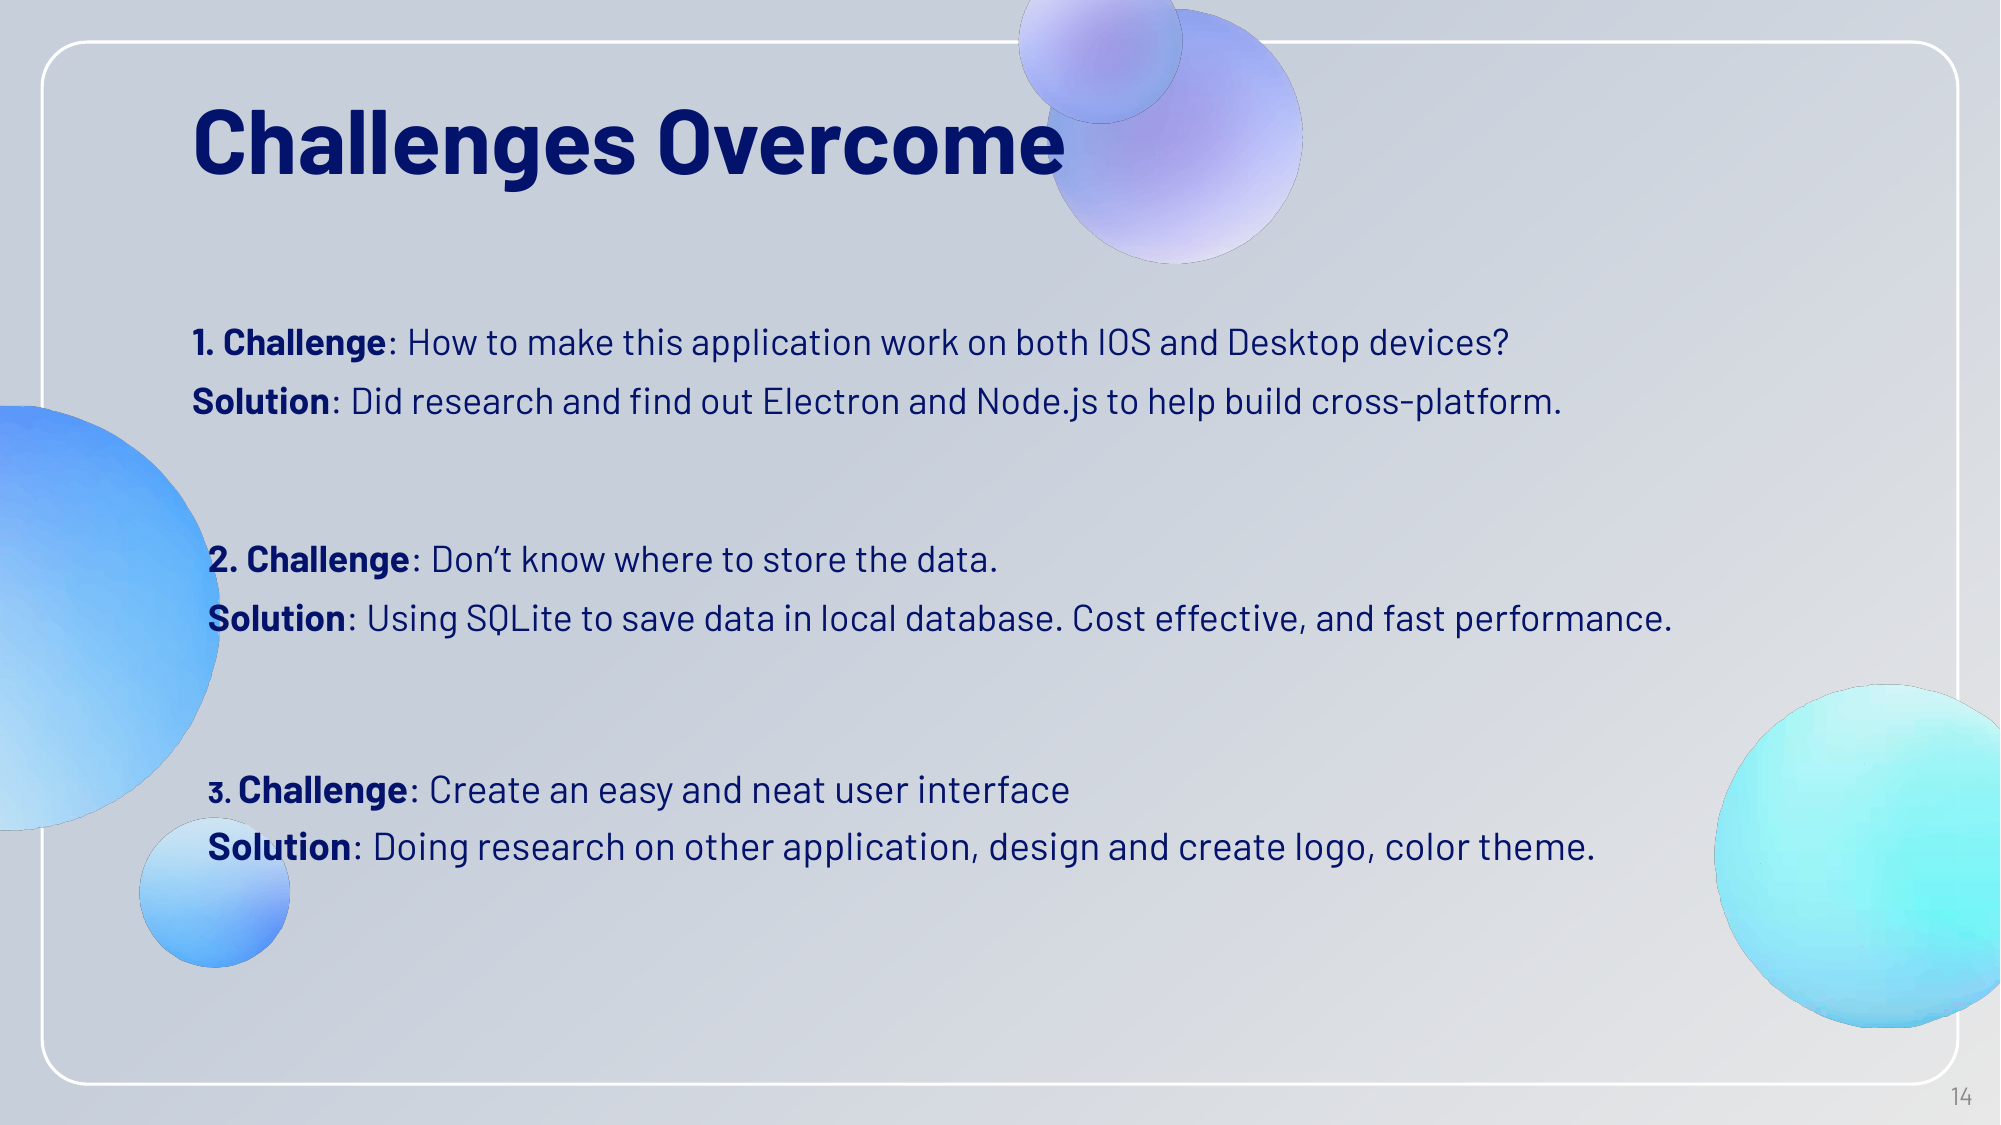

# Challenges Overcome
1. Challenge: How to make this application work on both IOS and Desktop devices?
Solution: Did research and find out Electron and Node.js to help build cross-platform.
2. Challenge: Don’t know where to store the data.
Solution: Using SQLite to save data in local database. Cost effective, and fast performance.
3. Challenge: Create an easy and neat user interface
Solution: Doing research on other application, design and create logo, color theme.
14